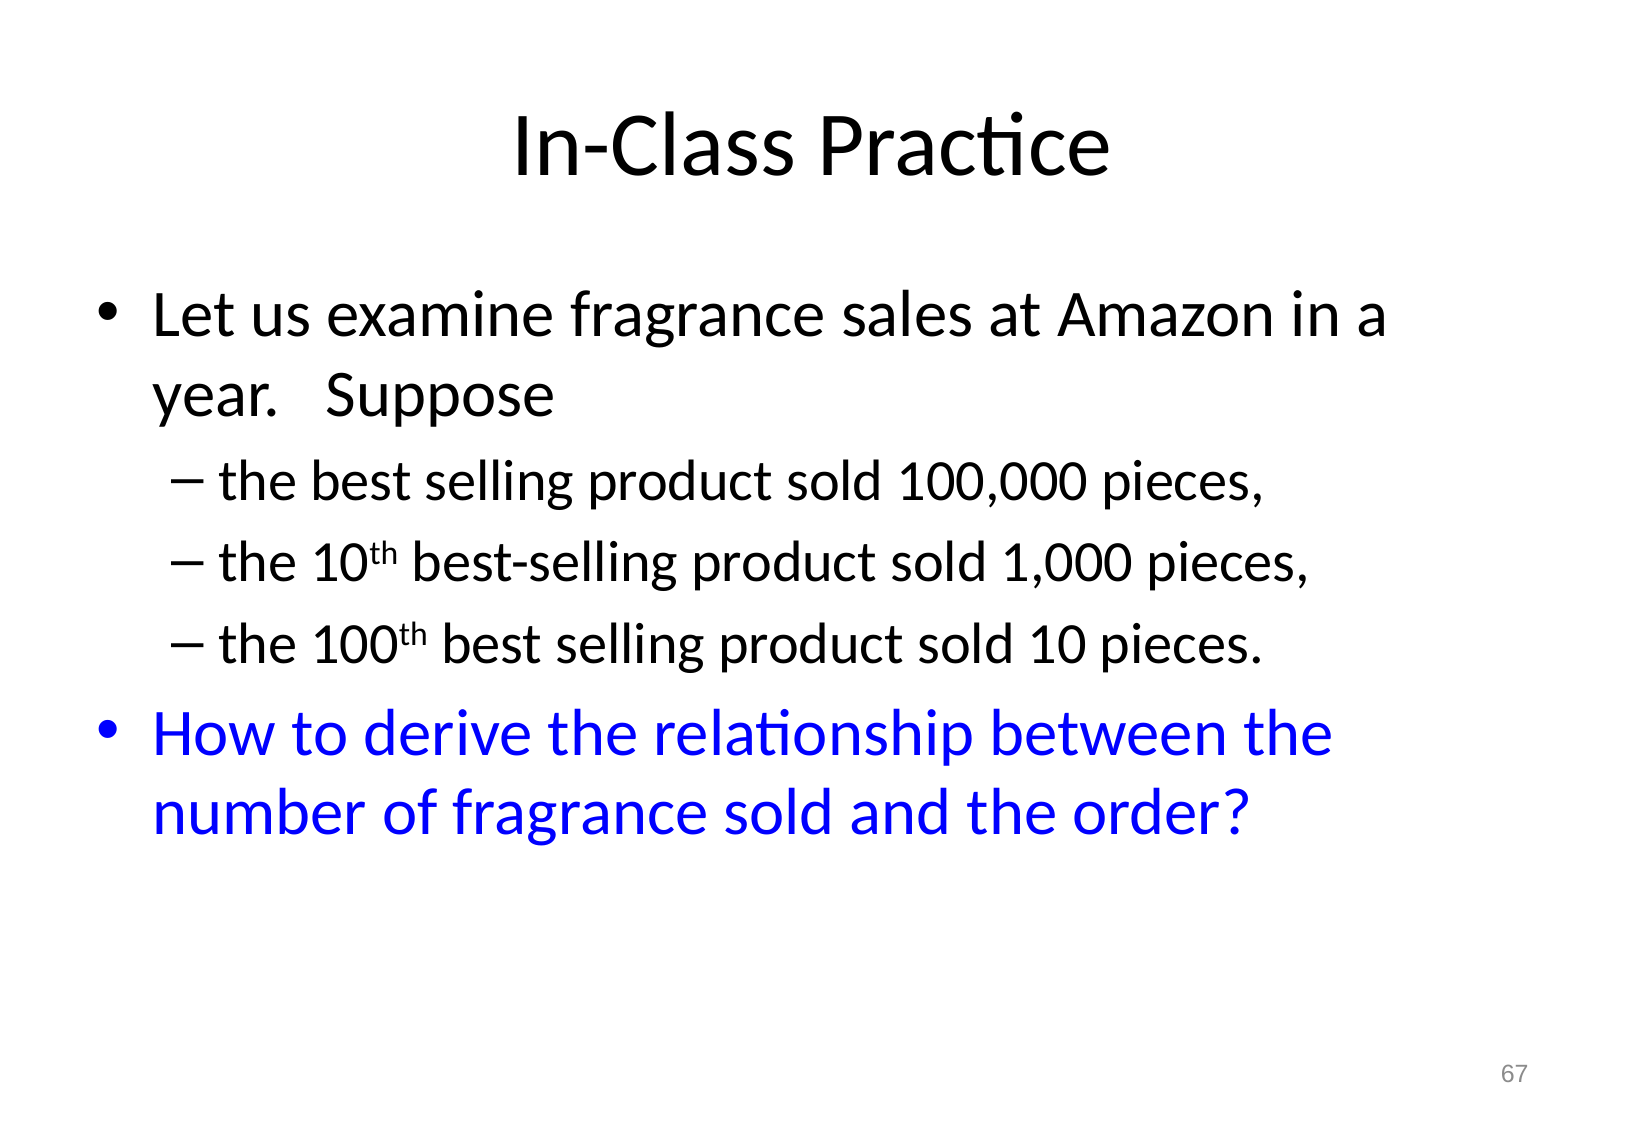

# In-Class Practice
Let us examine fragrance sales at Amazon in a year.   Suppose
the best selling product sold 100,000 pieces,
the 10th best-selling product sold 1,000 pieces,
the 100th best selling product sold 10 pieces.
How to derive the relationship between the number of fragrance sold and the order?

67